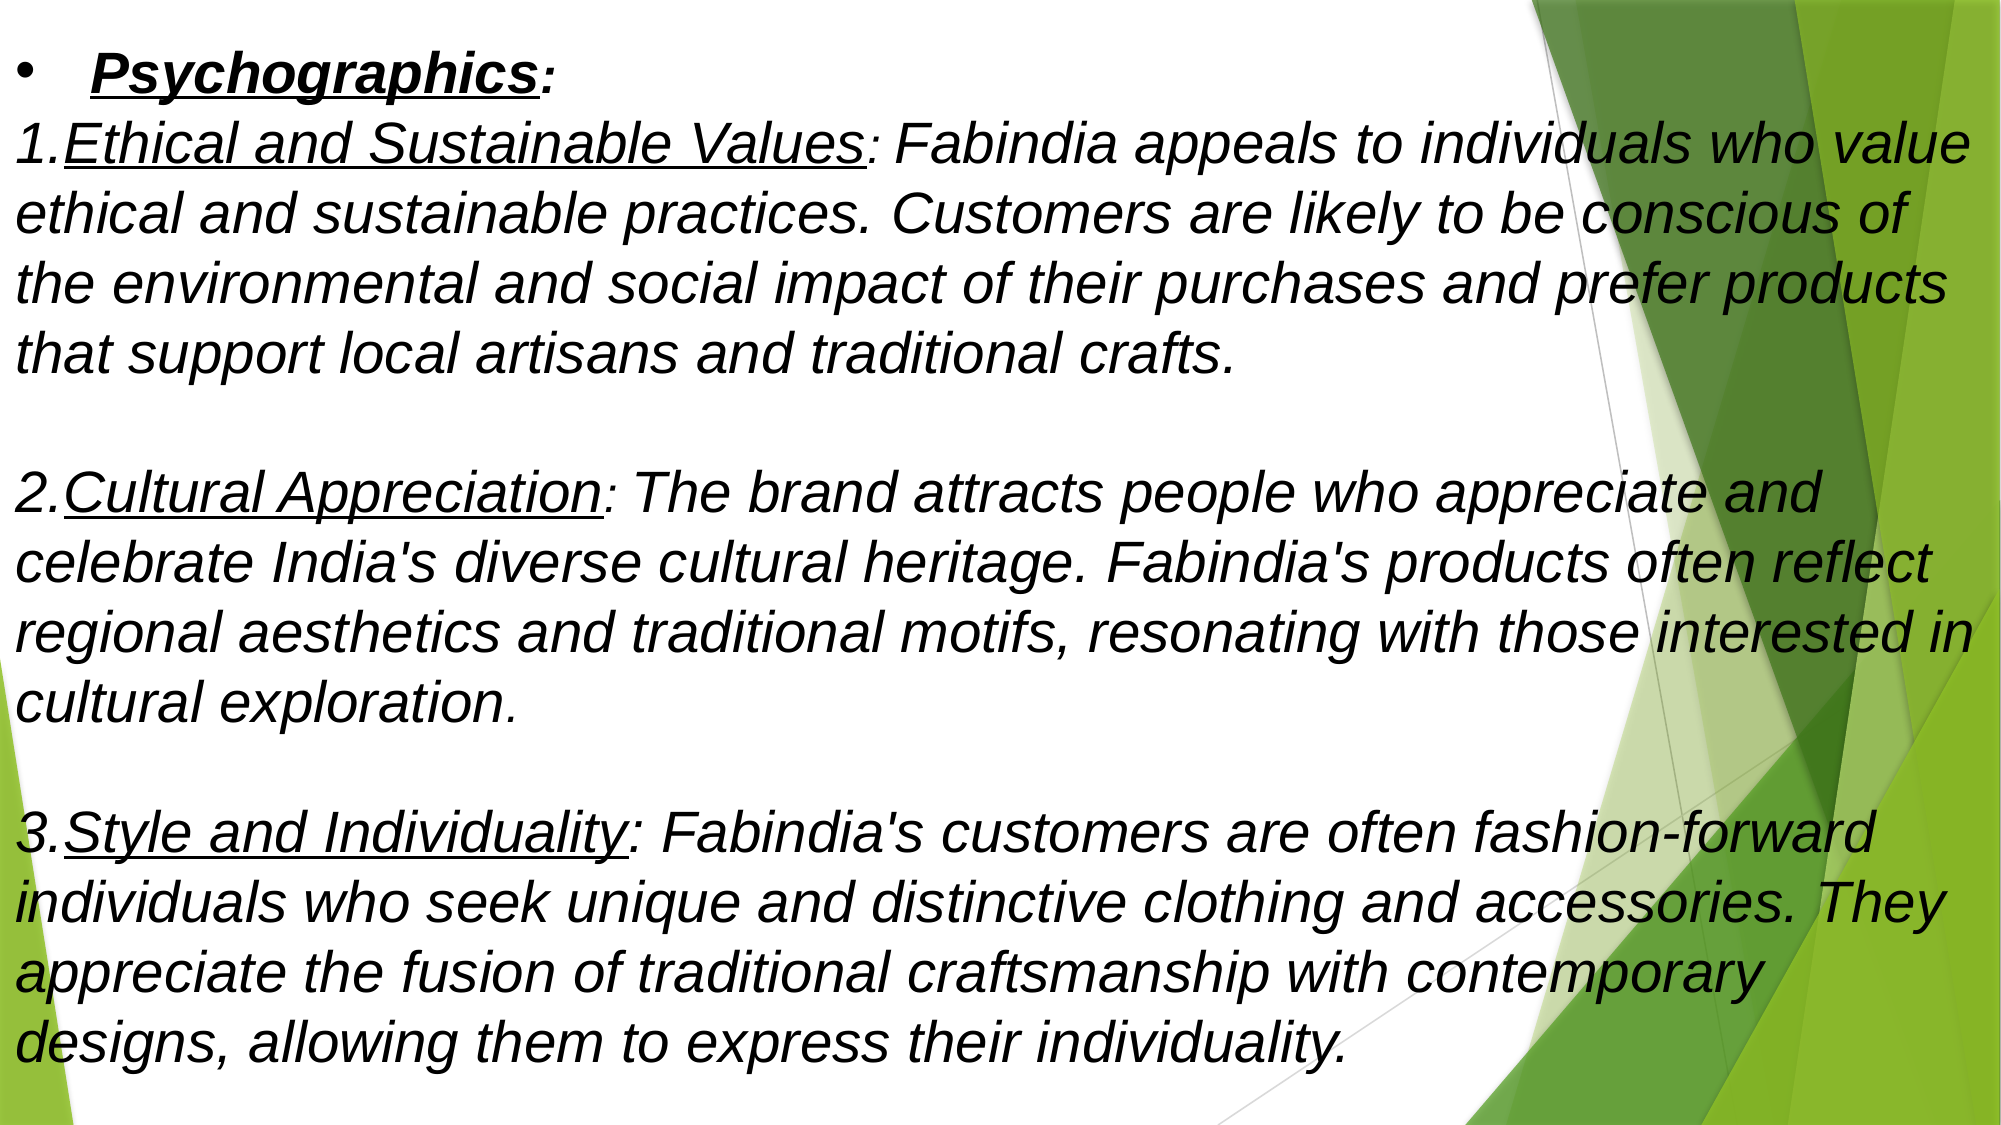

Psychographics:
Ethical and Sustainable Values: Fabindia appeals to individuals who value ethical and sustainable practices. Customers are likely to be conscious of the environmental and social impact of their purchases and prefer products that support local artisans and traditional crafts.

Cultural Appreciation: The brand attracts people who appreciate and celebrate India's diverse cultural heritage. Fabindia's products often reflect regional aesthetics and traditional motifs, resonating with those interested in cultural exploration.

Style and Individuality: Fabindia's customers are often fashion-forward individuals who seek unique and distinctive clothing and accessories. They appreciate the fusion of traditional craftsmanship with contemporary designs, allowing them to express their individuality.